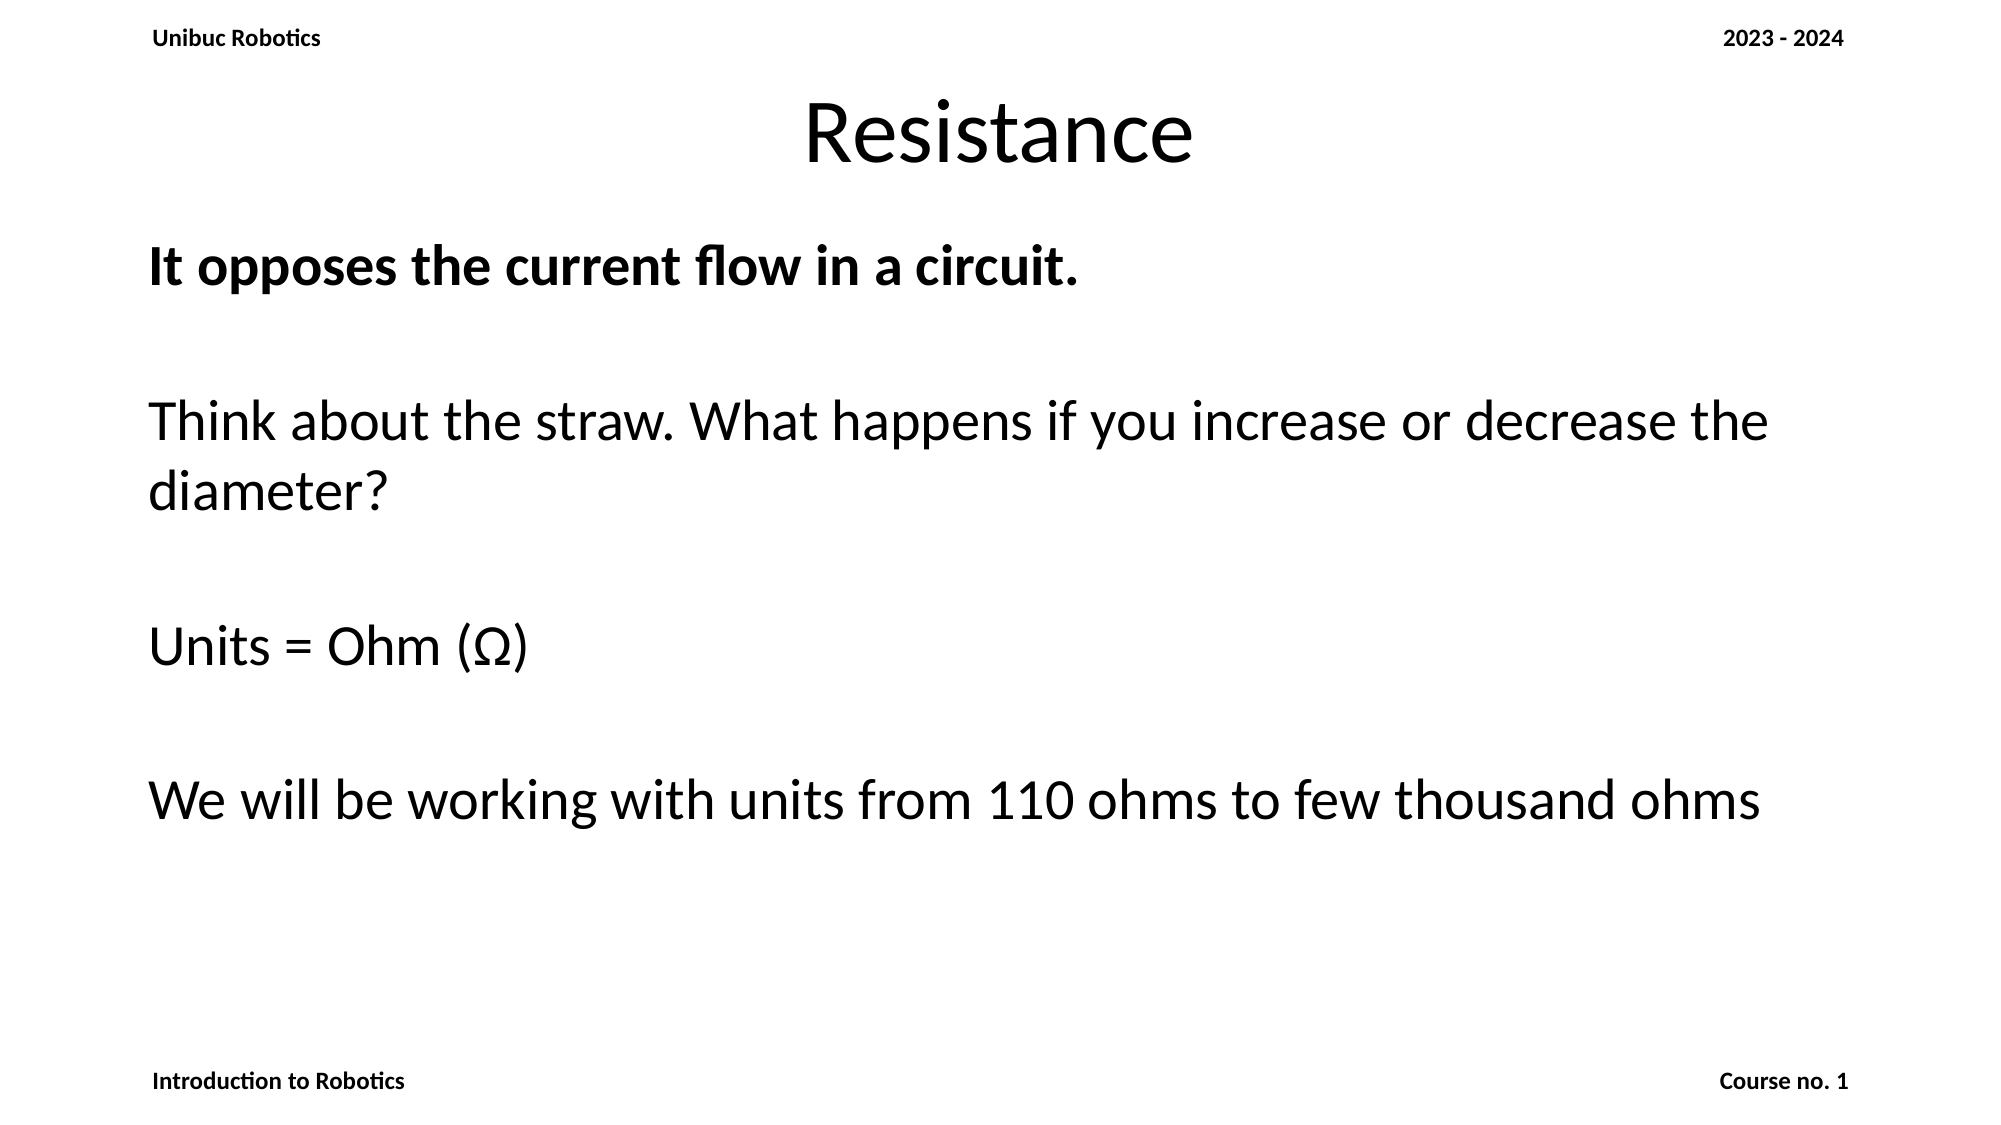

# Resistance
It opposes the current flow in a circuit.

Think about the straw. What happens if you increase or decrease the diameter?

Units = Ohm (Ω)

We will be working with units from 110 ohms to few thousand ohms